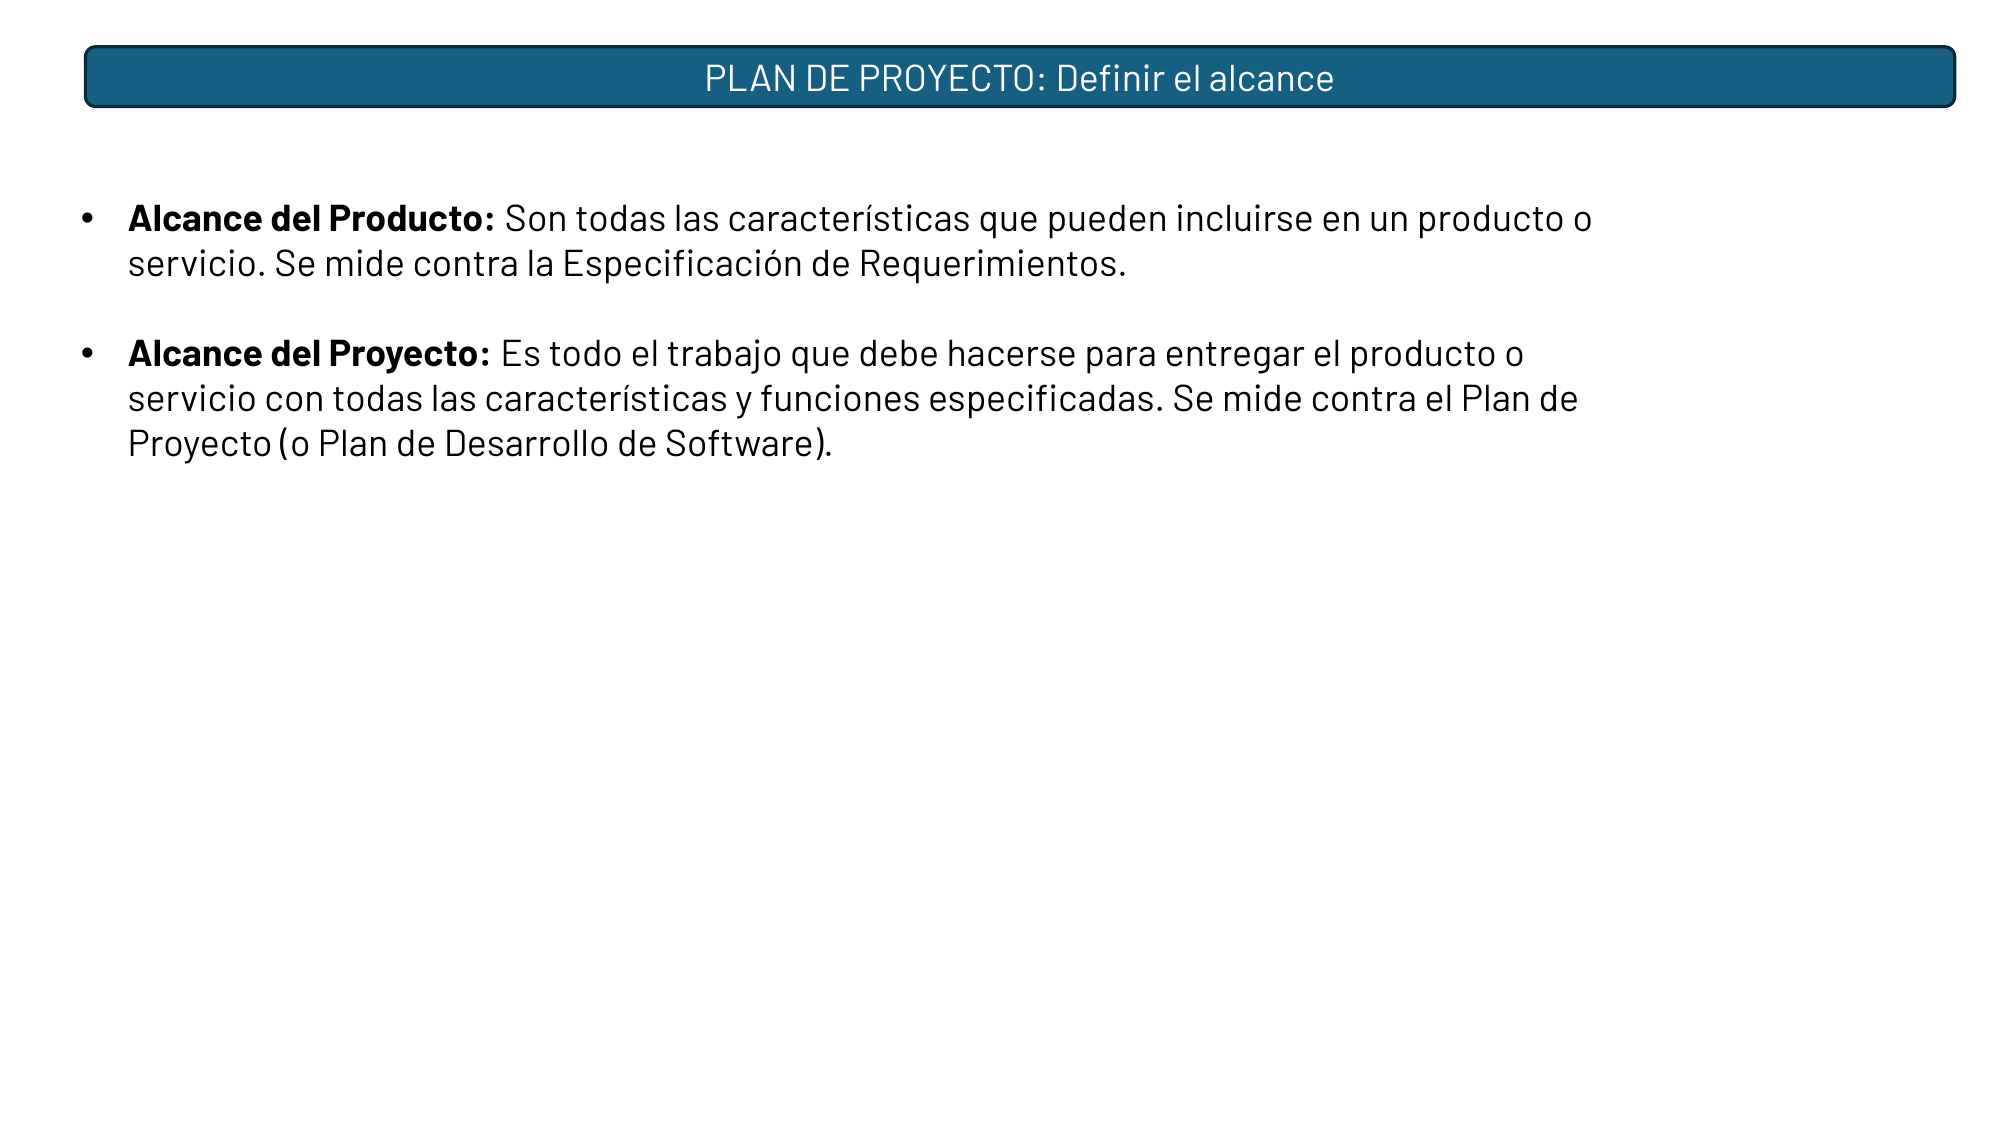

PLAN DE PROYECTO: Definir el alcance
Alcance del Producto: Son todas las características que pueden incluirse en un producto o servicio. Se mide contra la Especificación de Requerimientos.

Alcance del Proyecto: Es todo el trabajo que debe hacerse para entregar el producto o servicio con todas las características y funciones especificadas. Se mide contra el Plan de Proyecto (o Plan de Desarrollo de Software).